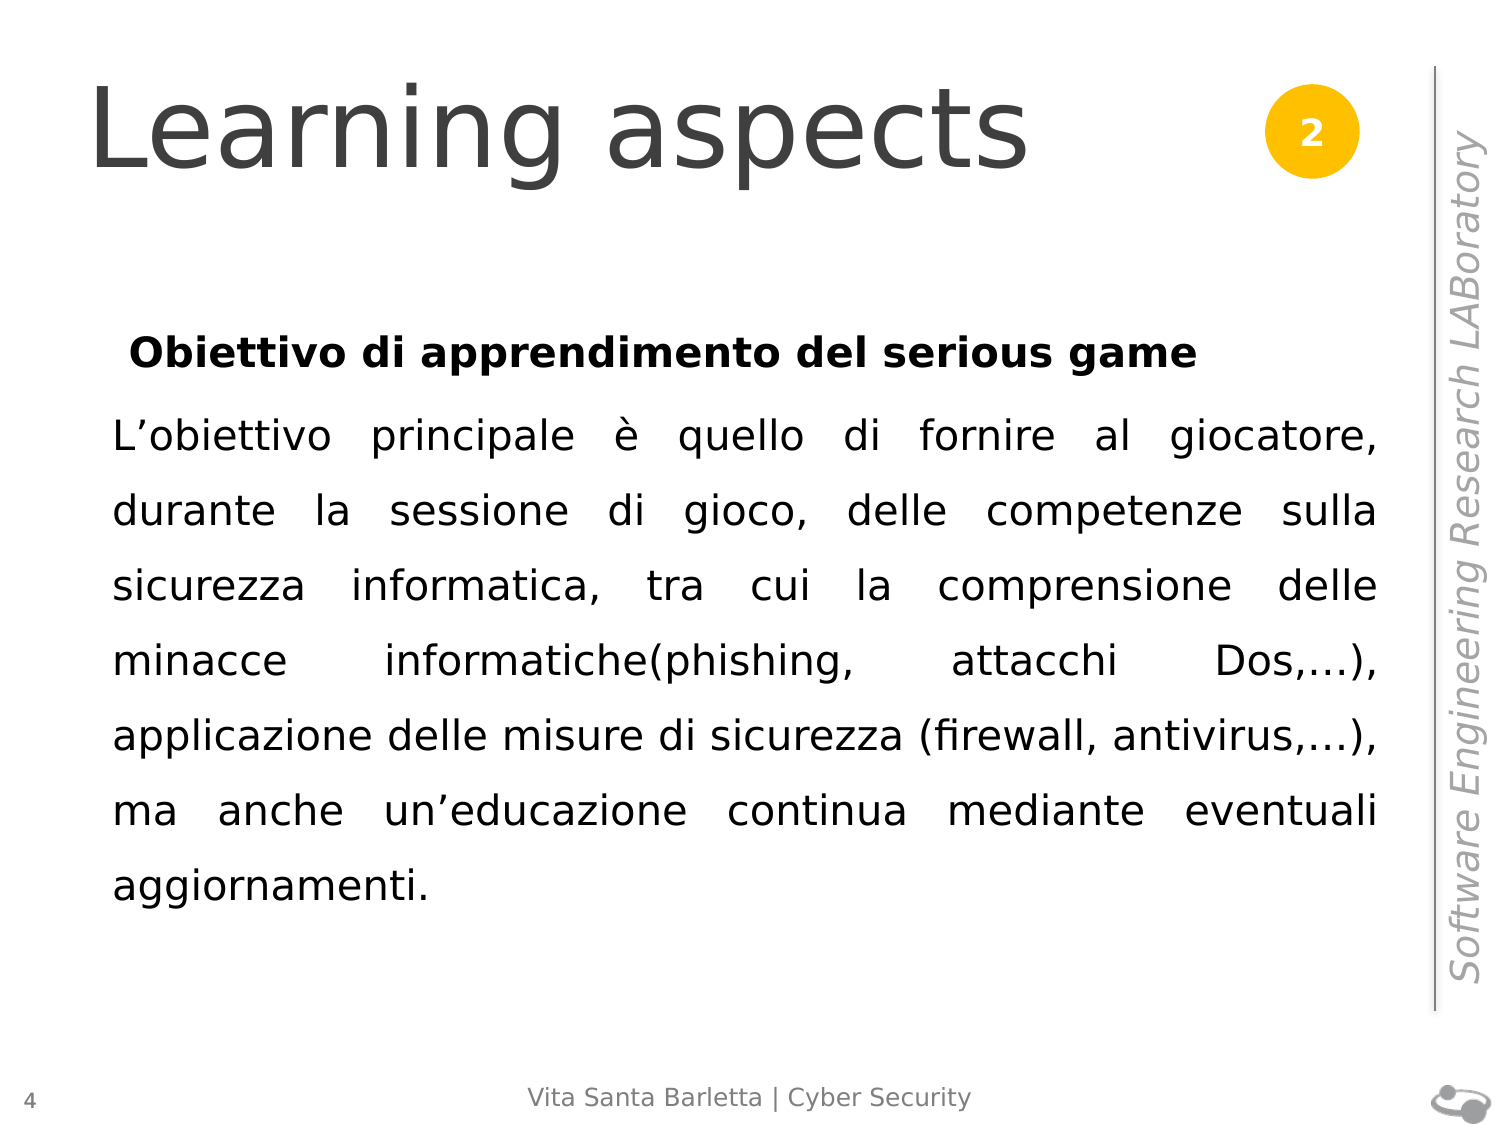

Learning aspects
2
Obiettivo di apprendimento del serious game
L’obiettivo principale è quello di fornire al giocatore, durante la sessione di gioco, delle competenze sulla sicurezza informatica, tra cui la comprensione delle minacce informatiche(phishing, attacchi Dos,…), applicazione delle misure di sicurezza (firewall, antivirus,…), ma anche un’educazione continua mediante eventuali aggiornamenti.